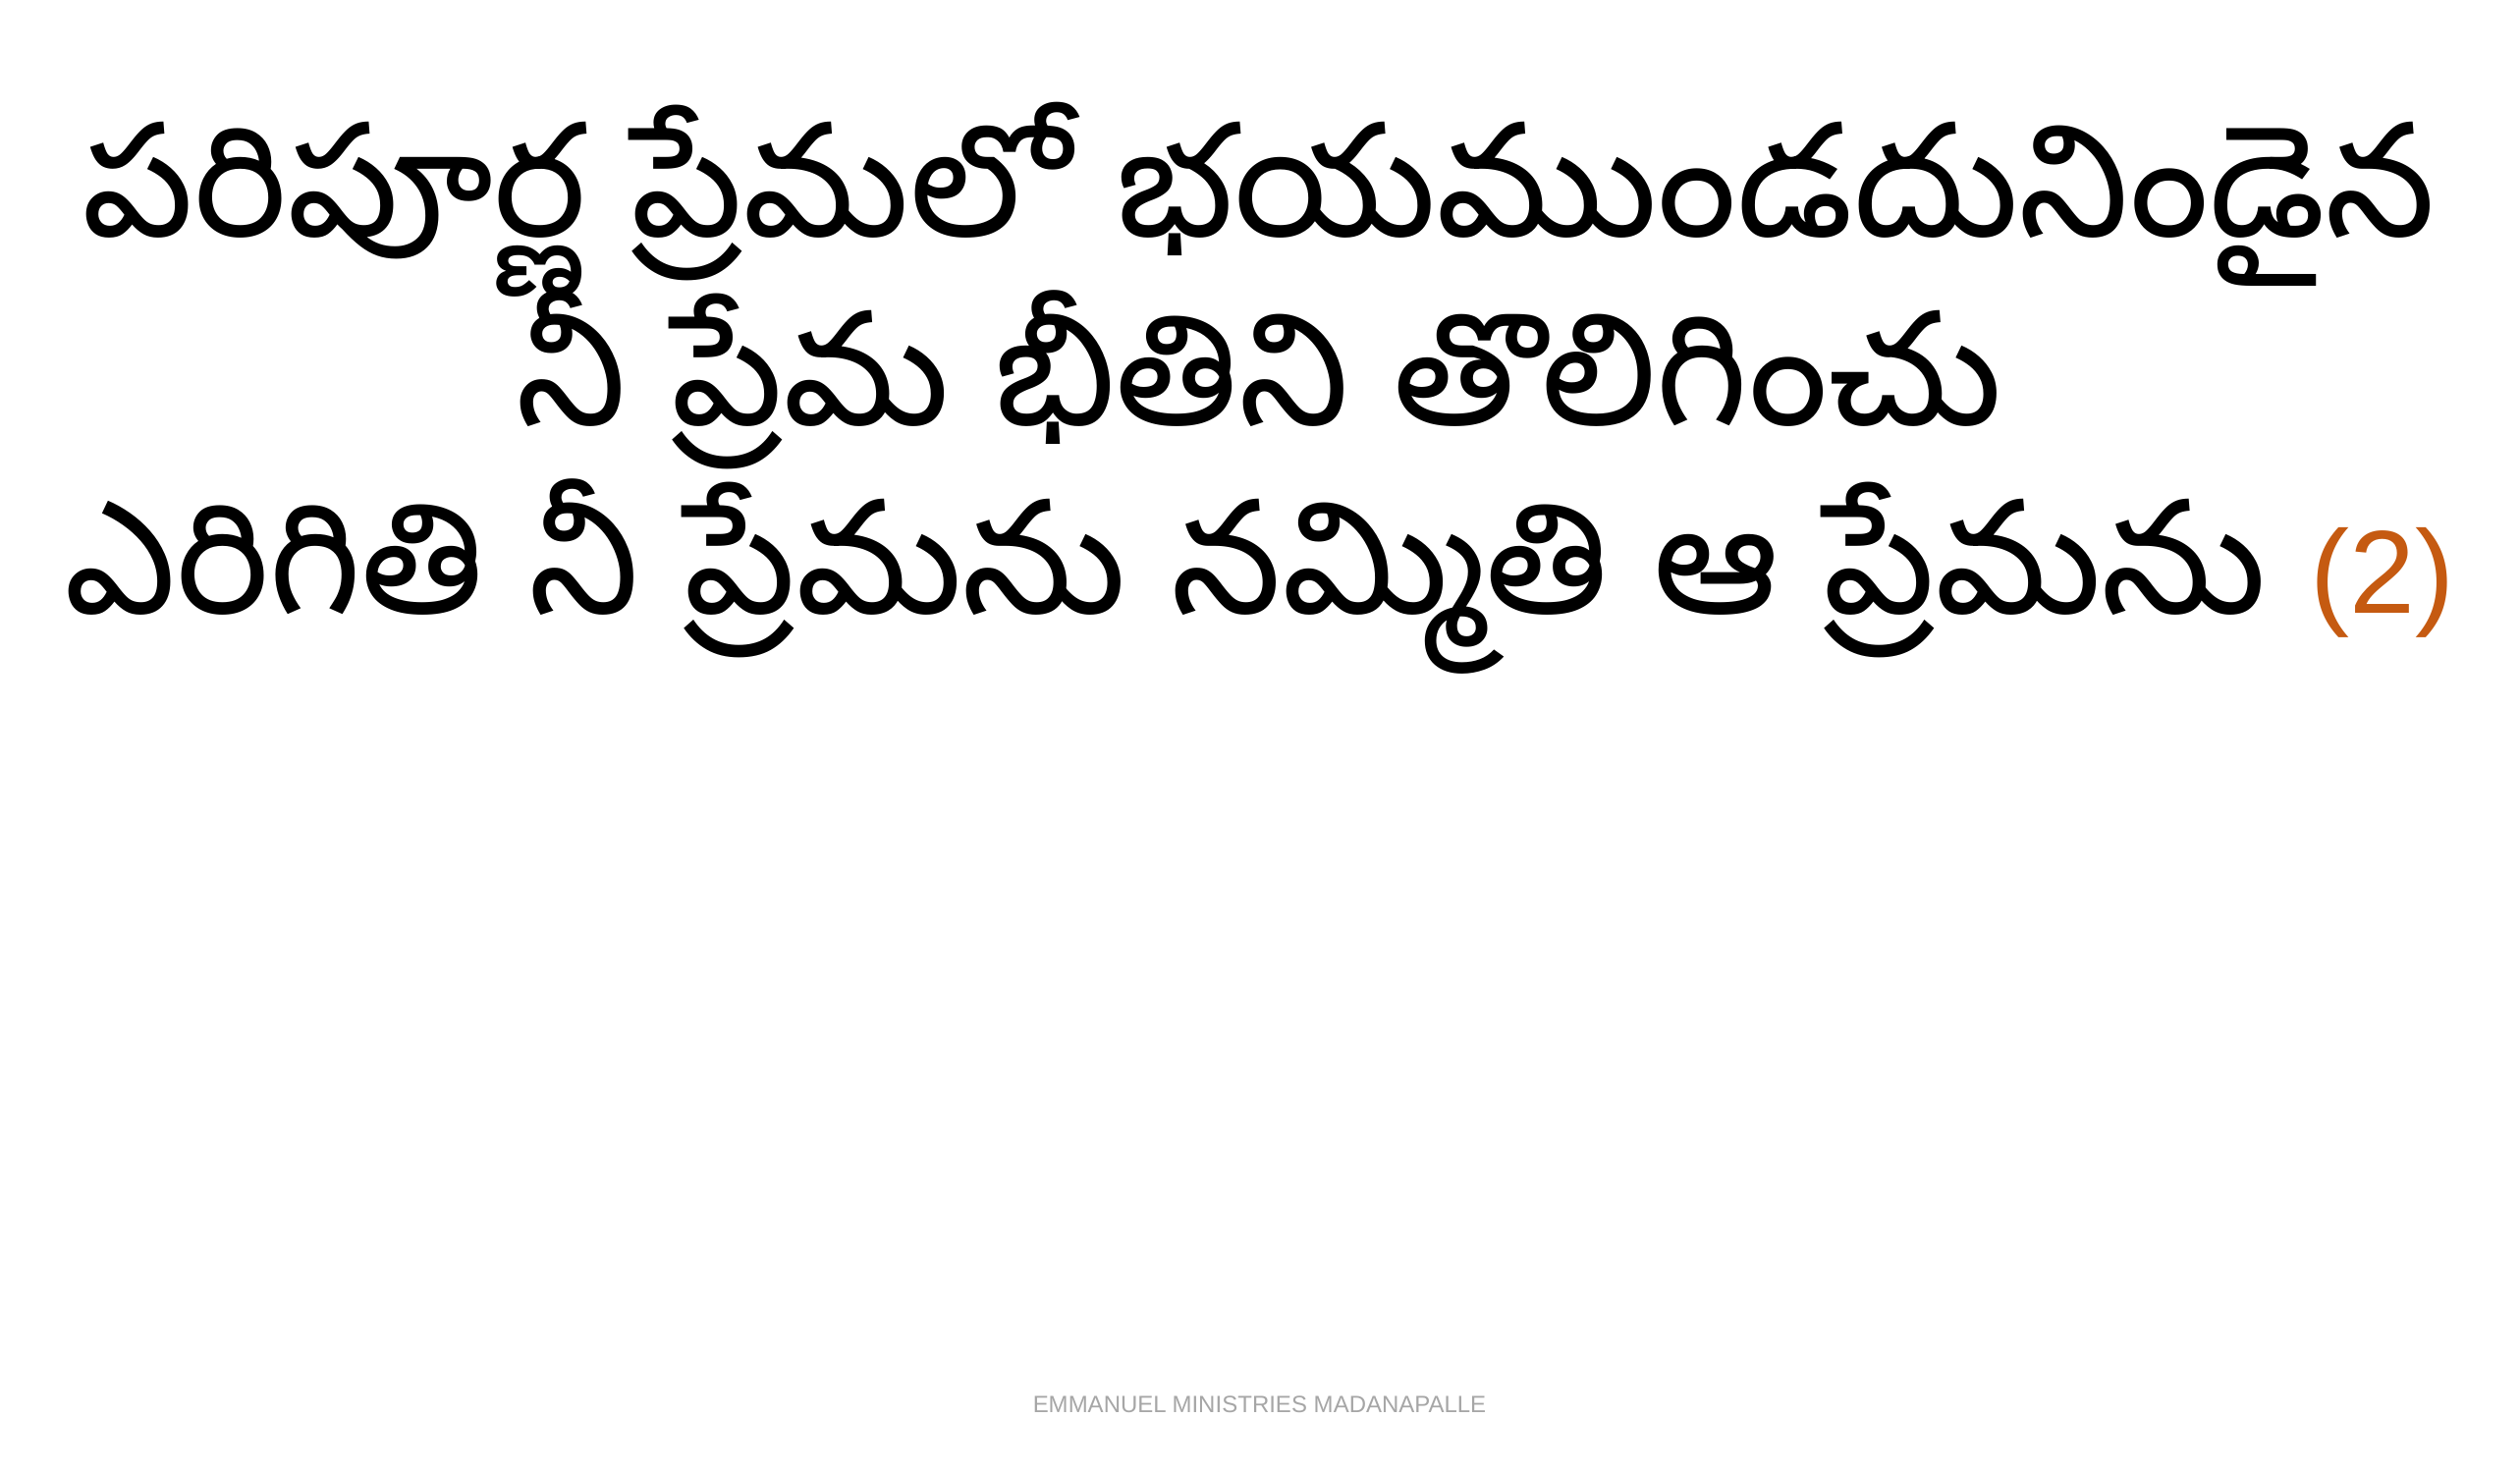

పరిపూర్ణ ప్రేమలో భయముండదునిండైన
నీ ప్రేమ భీతిని తొలిగించు
ఎరిగితి నీ ప్రేమను నమ్మితి ఆ ప్రేమను (2)